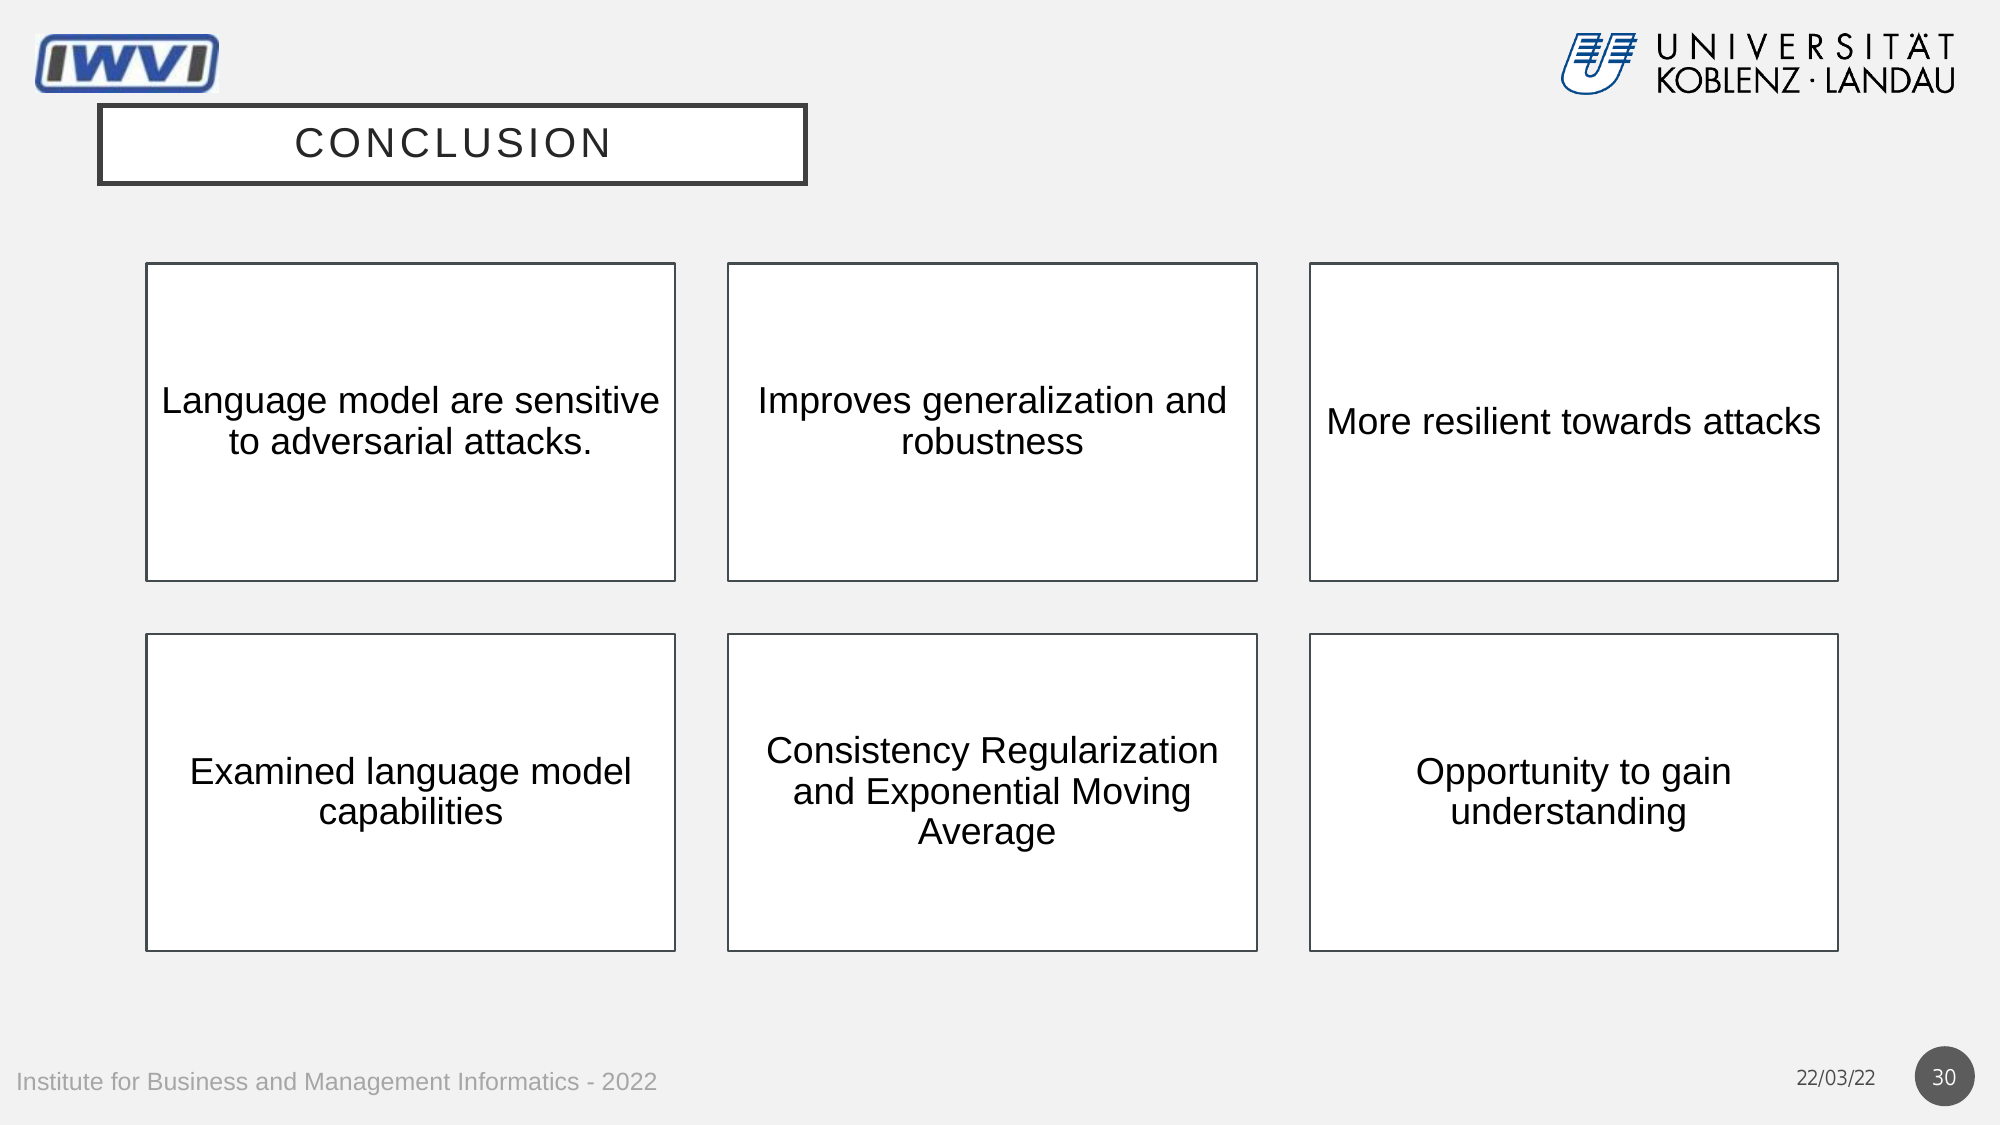

# Conclusion
Language model are sensitive to adversarial attacks.
Improves generalization and robustness
More resilient towards attacks
Examined language model capabilities
Consistency Regularization and Exponential Moving Average
Opportunity to gain understanding
30
22/03/22